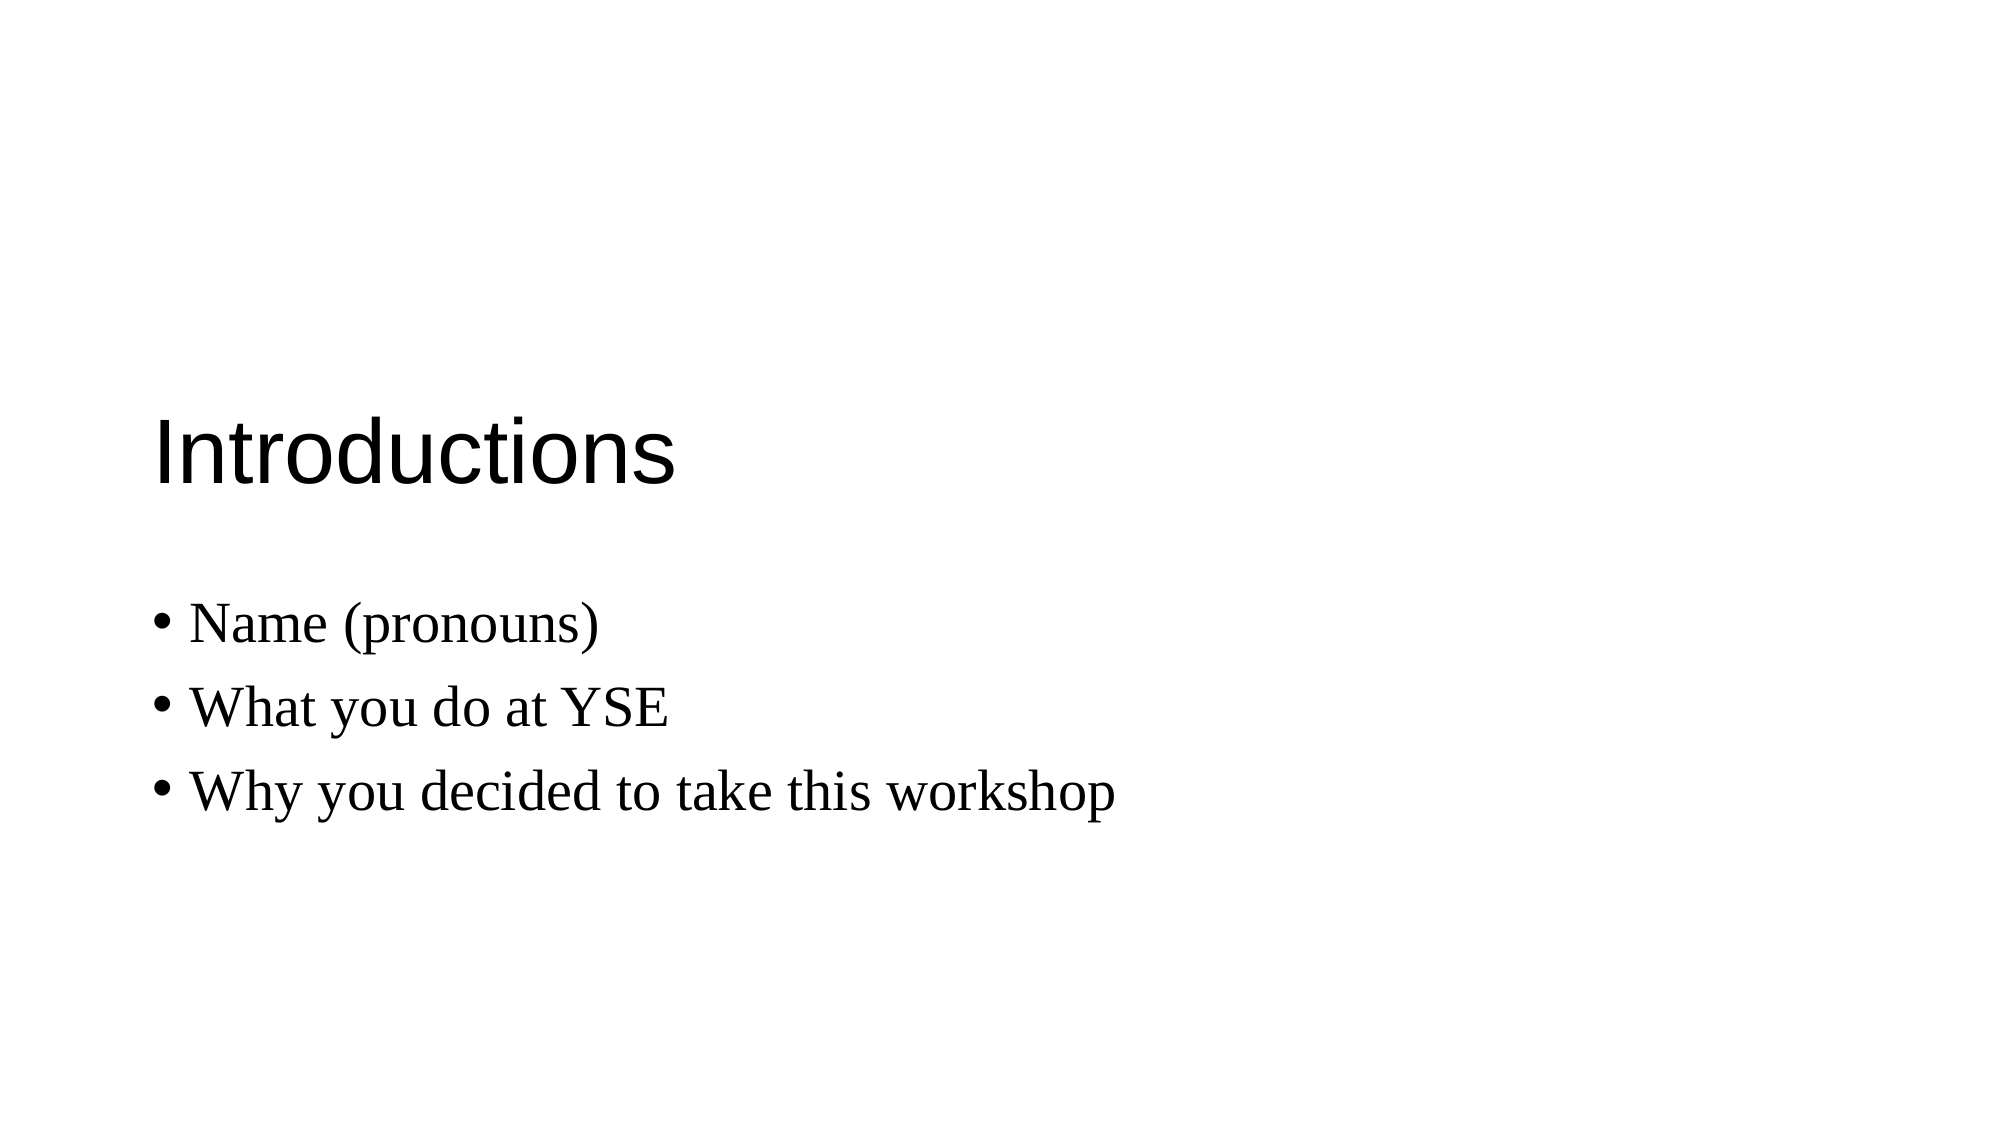

# Introductions
Name (pronouns)
What you do at YSE
Why you decided to take this workshop